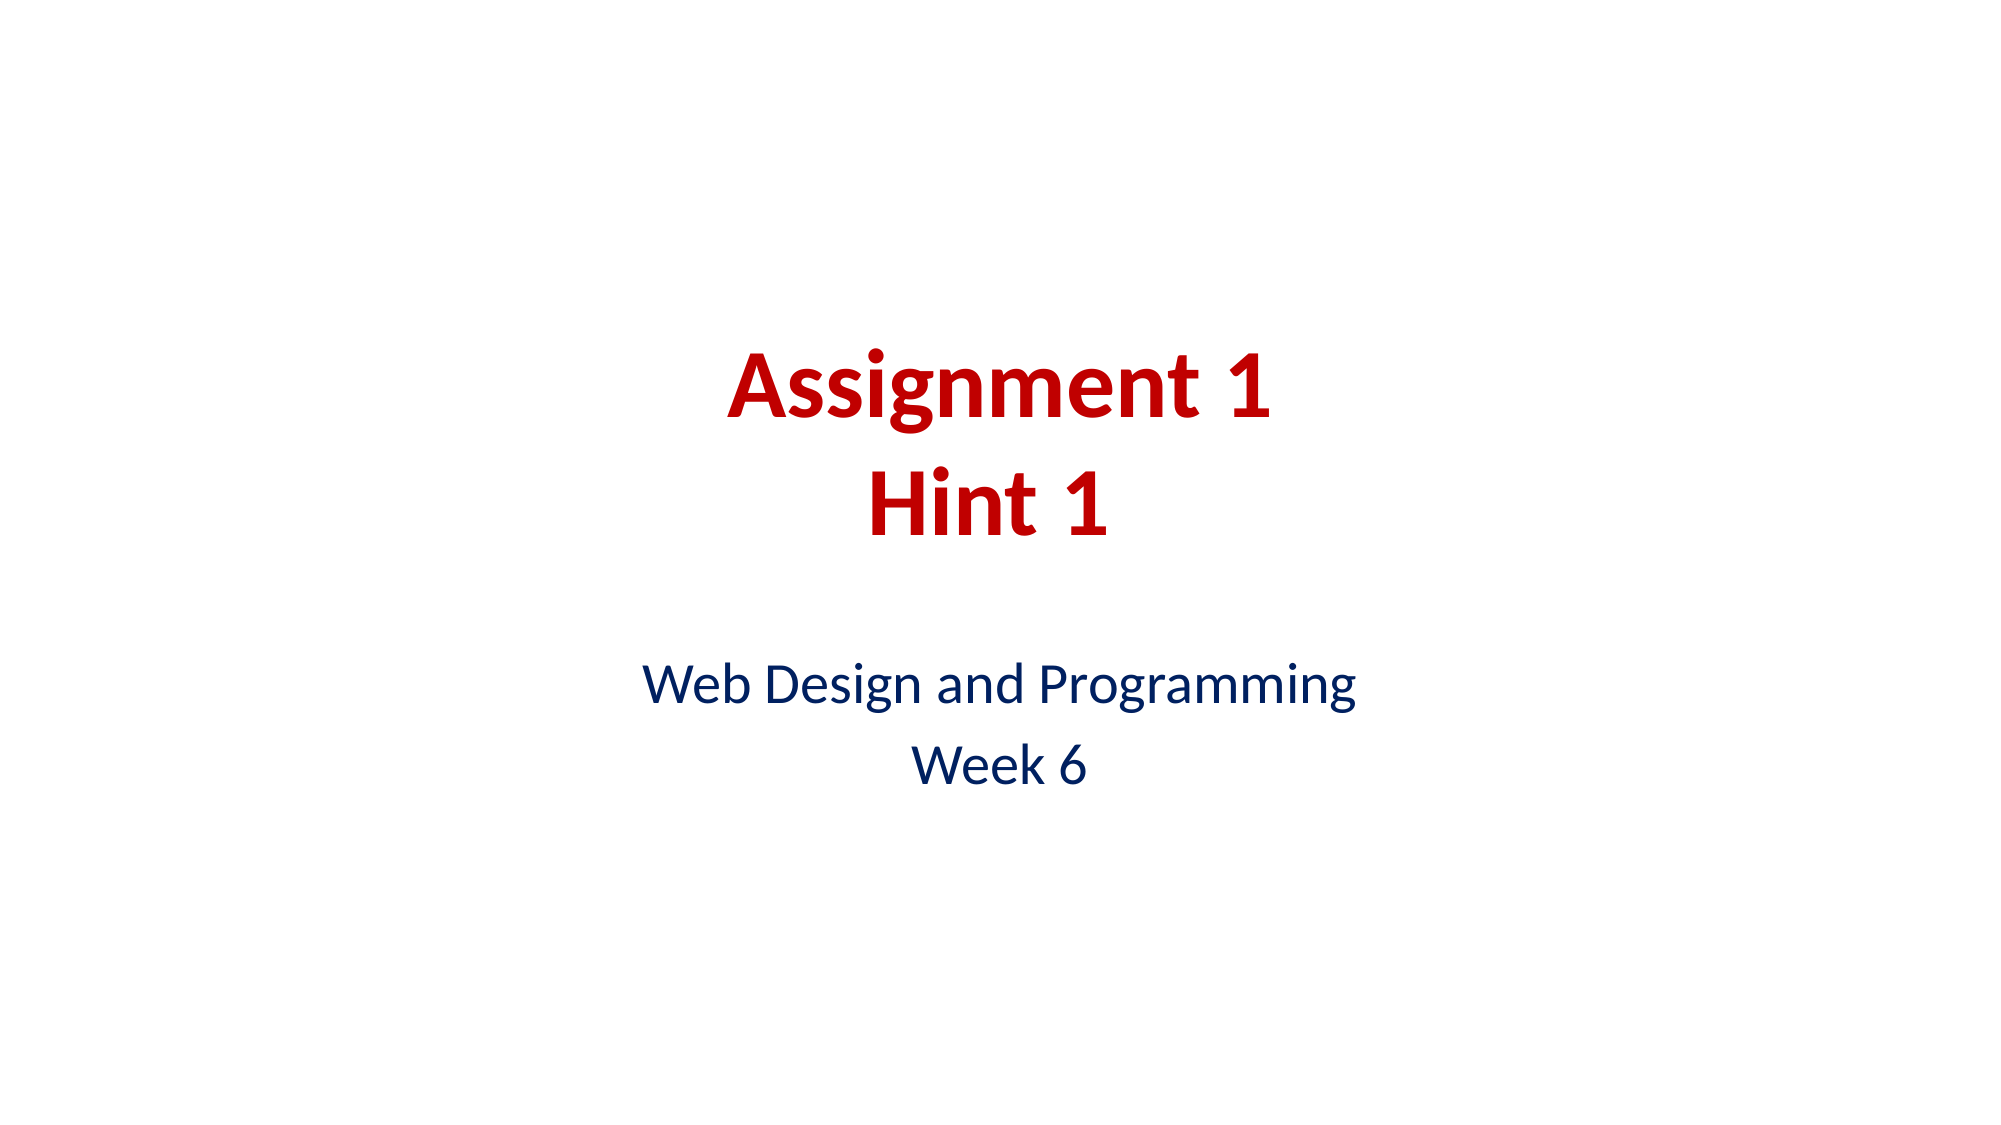

# Assignment 1 Hint 1
Web Design and Programming
Week 6